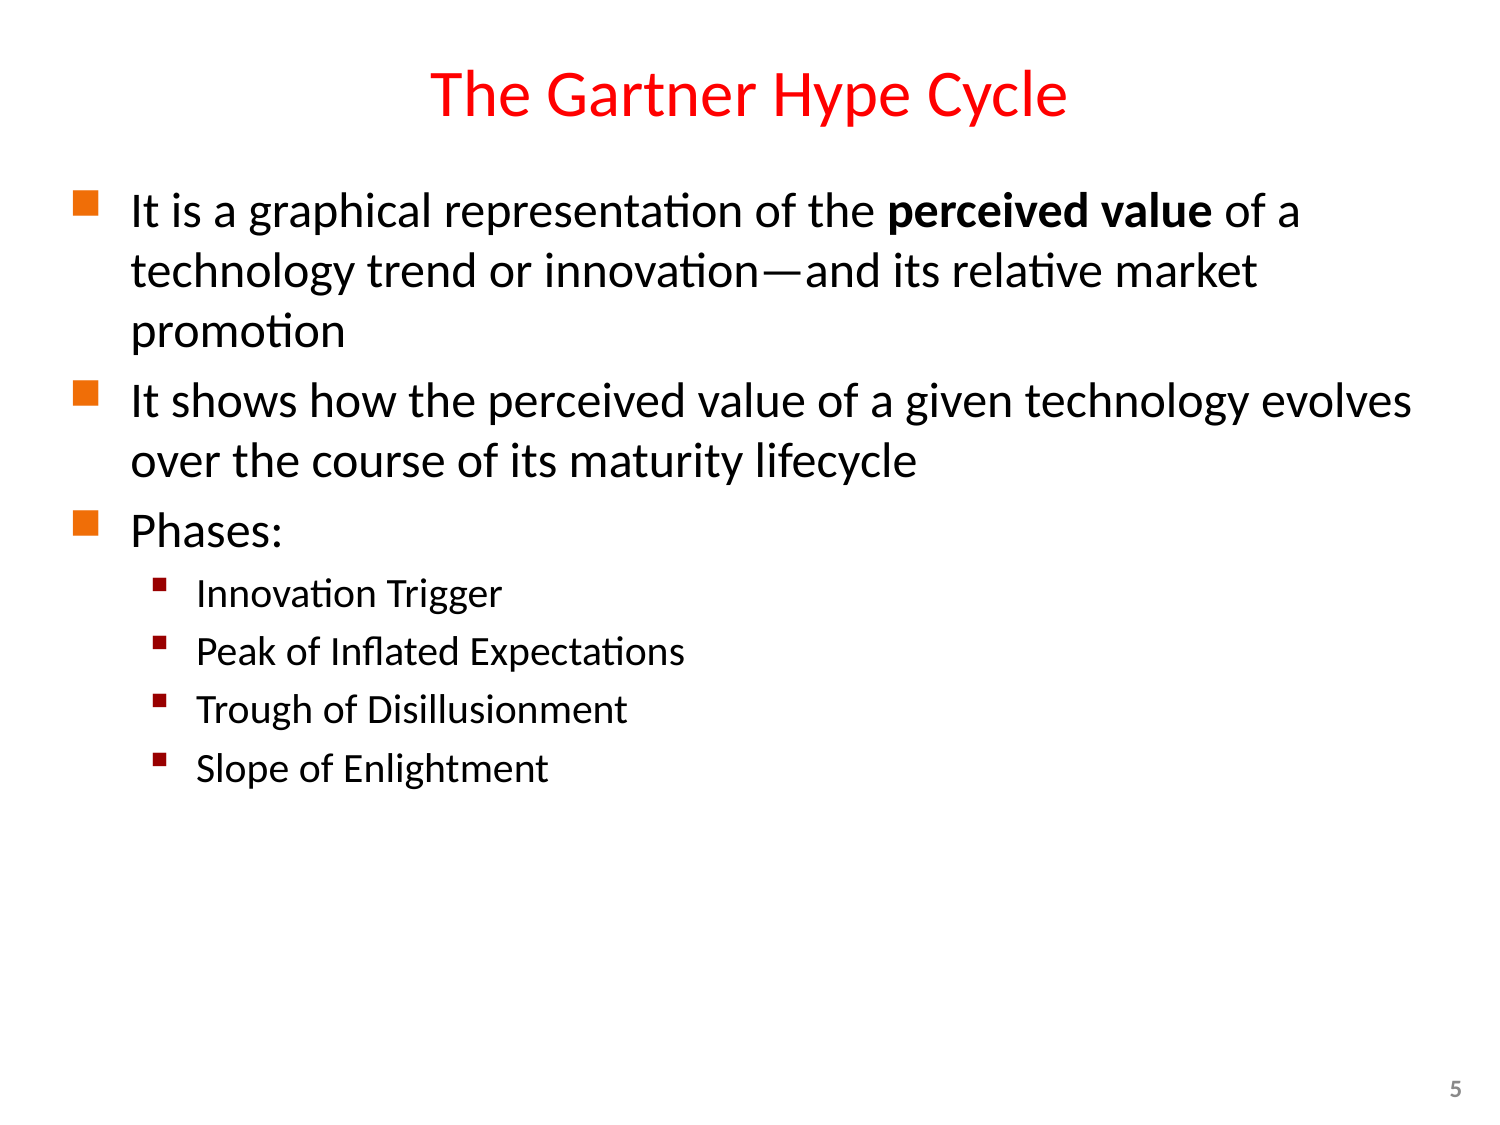

# The Gartner Hype Cycle
It is a graphical representation of the perceived value of a technology trend or innovation—and its relative market promotion
It shows how the perceived value of a given technology evolves over the course of its maturity lifecycle
Phases:
Innovation Trigger
Peak of Inflated Expectations
Trough of Disillusionment
Slope of Enlightment